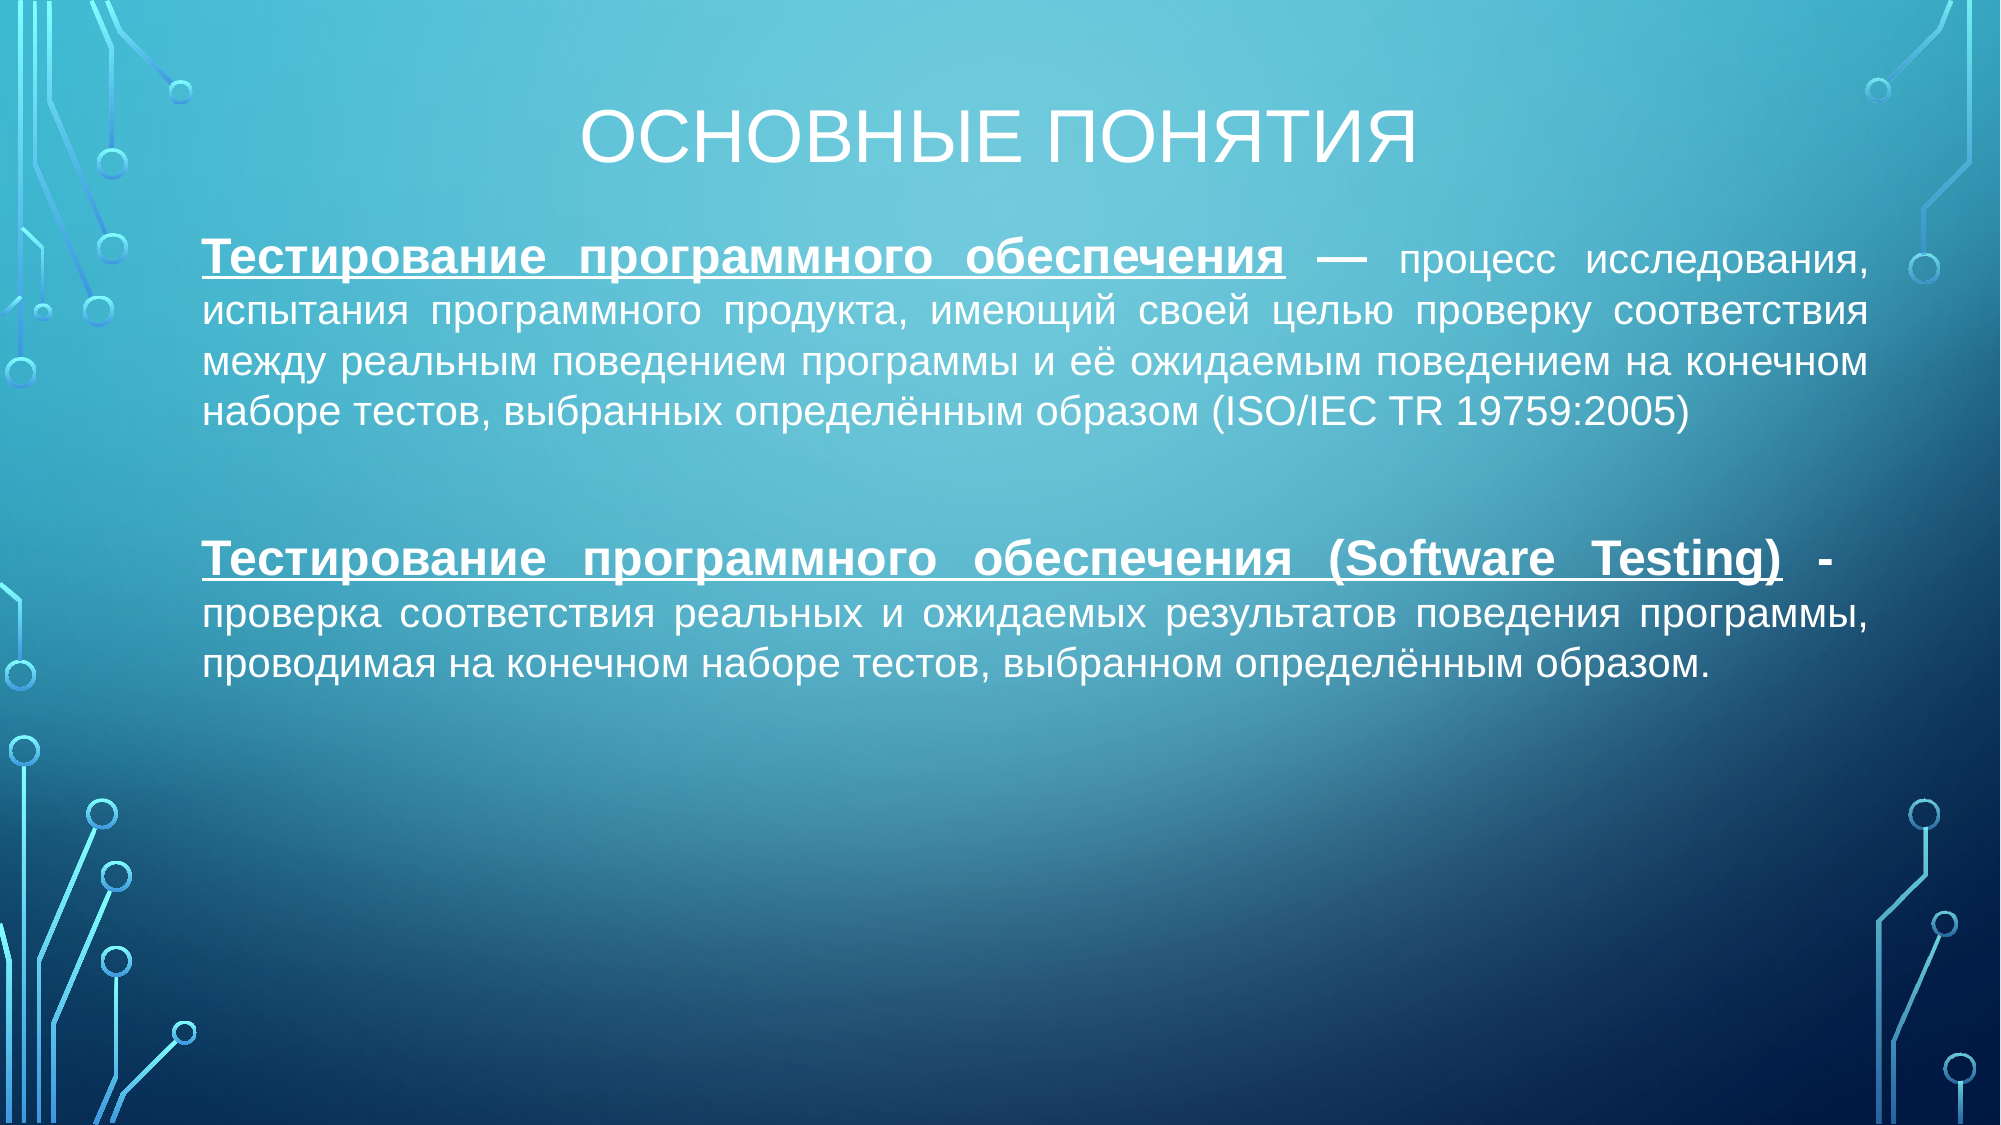

# Основные понятия
Тестирование программного обеспечения — процесс исследования, испытания программного продукта, имеющий своей целью проверку соответствия между реальным поведением программы и её ожидаемым поведением на конечном наборе тестов, выбранных определённым образом (ISO/IEC TR 19759:2005)
Тестирование программного обеспечения (Software Testing) -  проверка соответствия реальных и ожидаемых результатов поведения программы, проводимая на конечном наборе тестов, выбранном определённым образом.